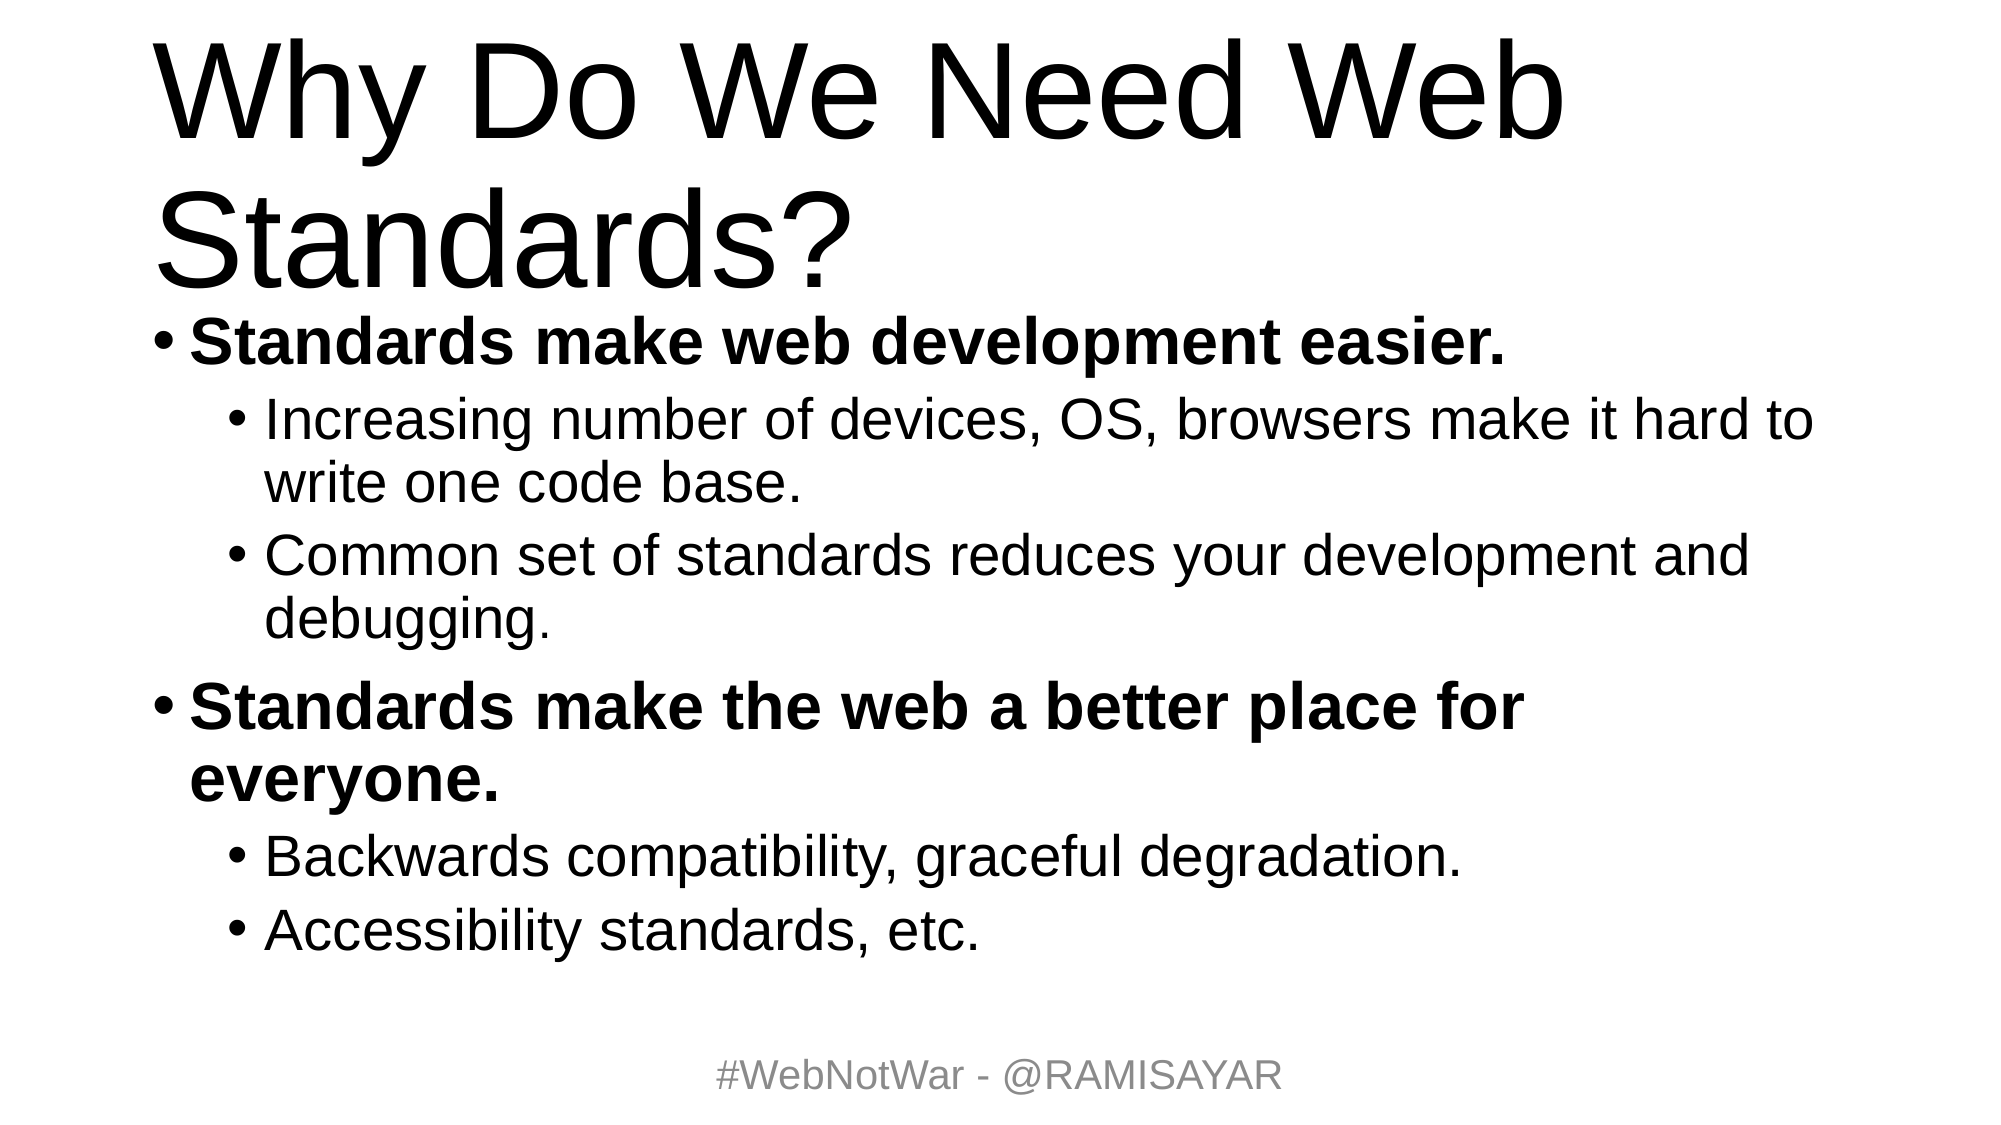

# Why Do We Need Web Standards?
Standards make web development easier.
Increasing number of devices, OS, browsers make it hard to write one code base.
Common set of standards reduces your development and debugging.
Standards make the web a better place for everyone.
Backwards compatibility, graceful degradation.
Accessibility standards, etc.
#WebNotWar - @RAMISAYAR